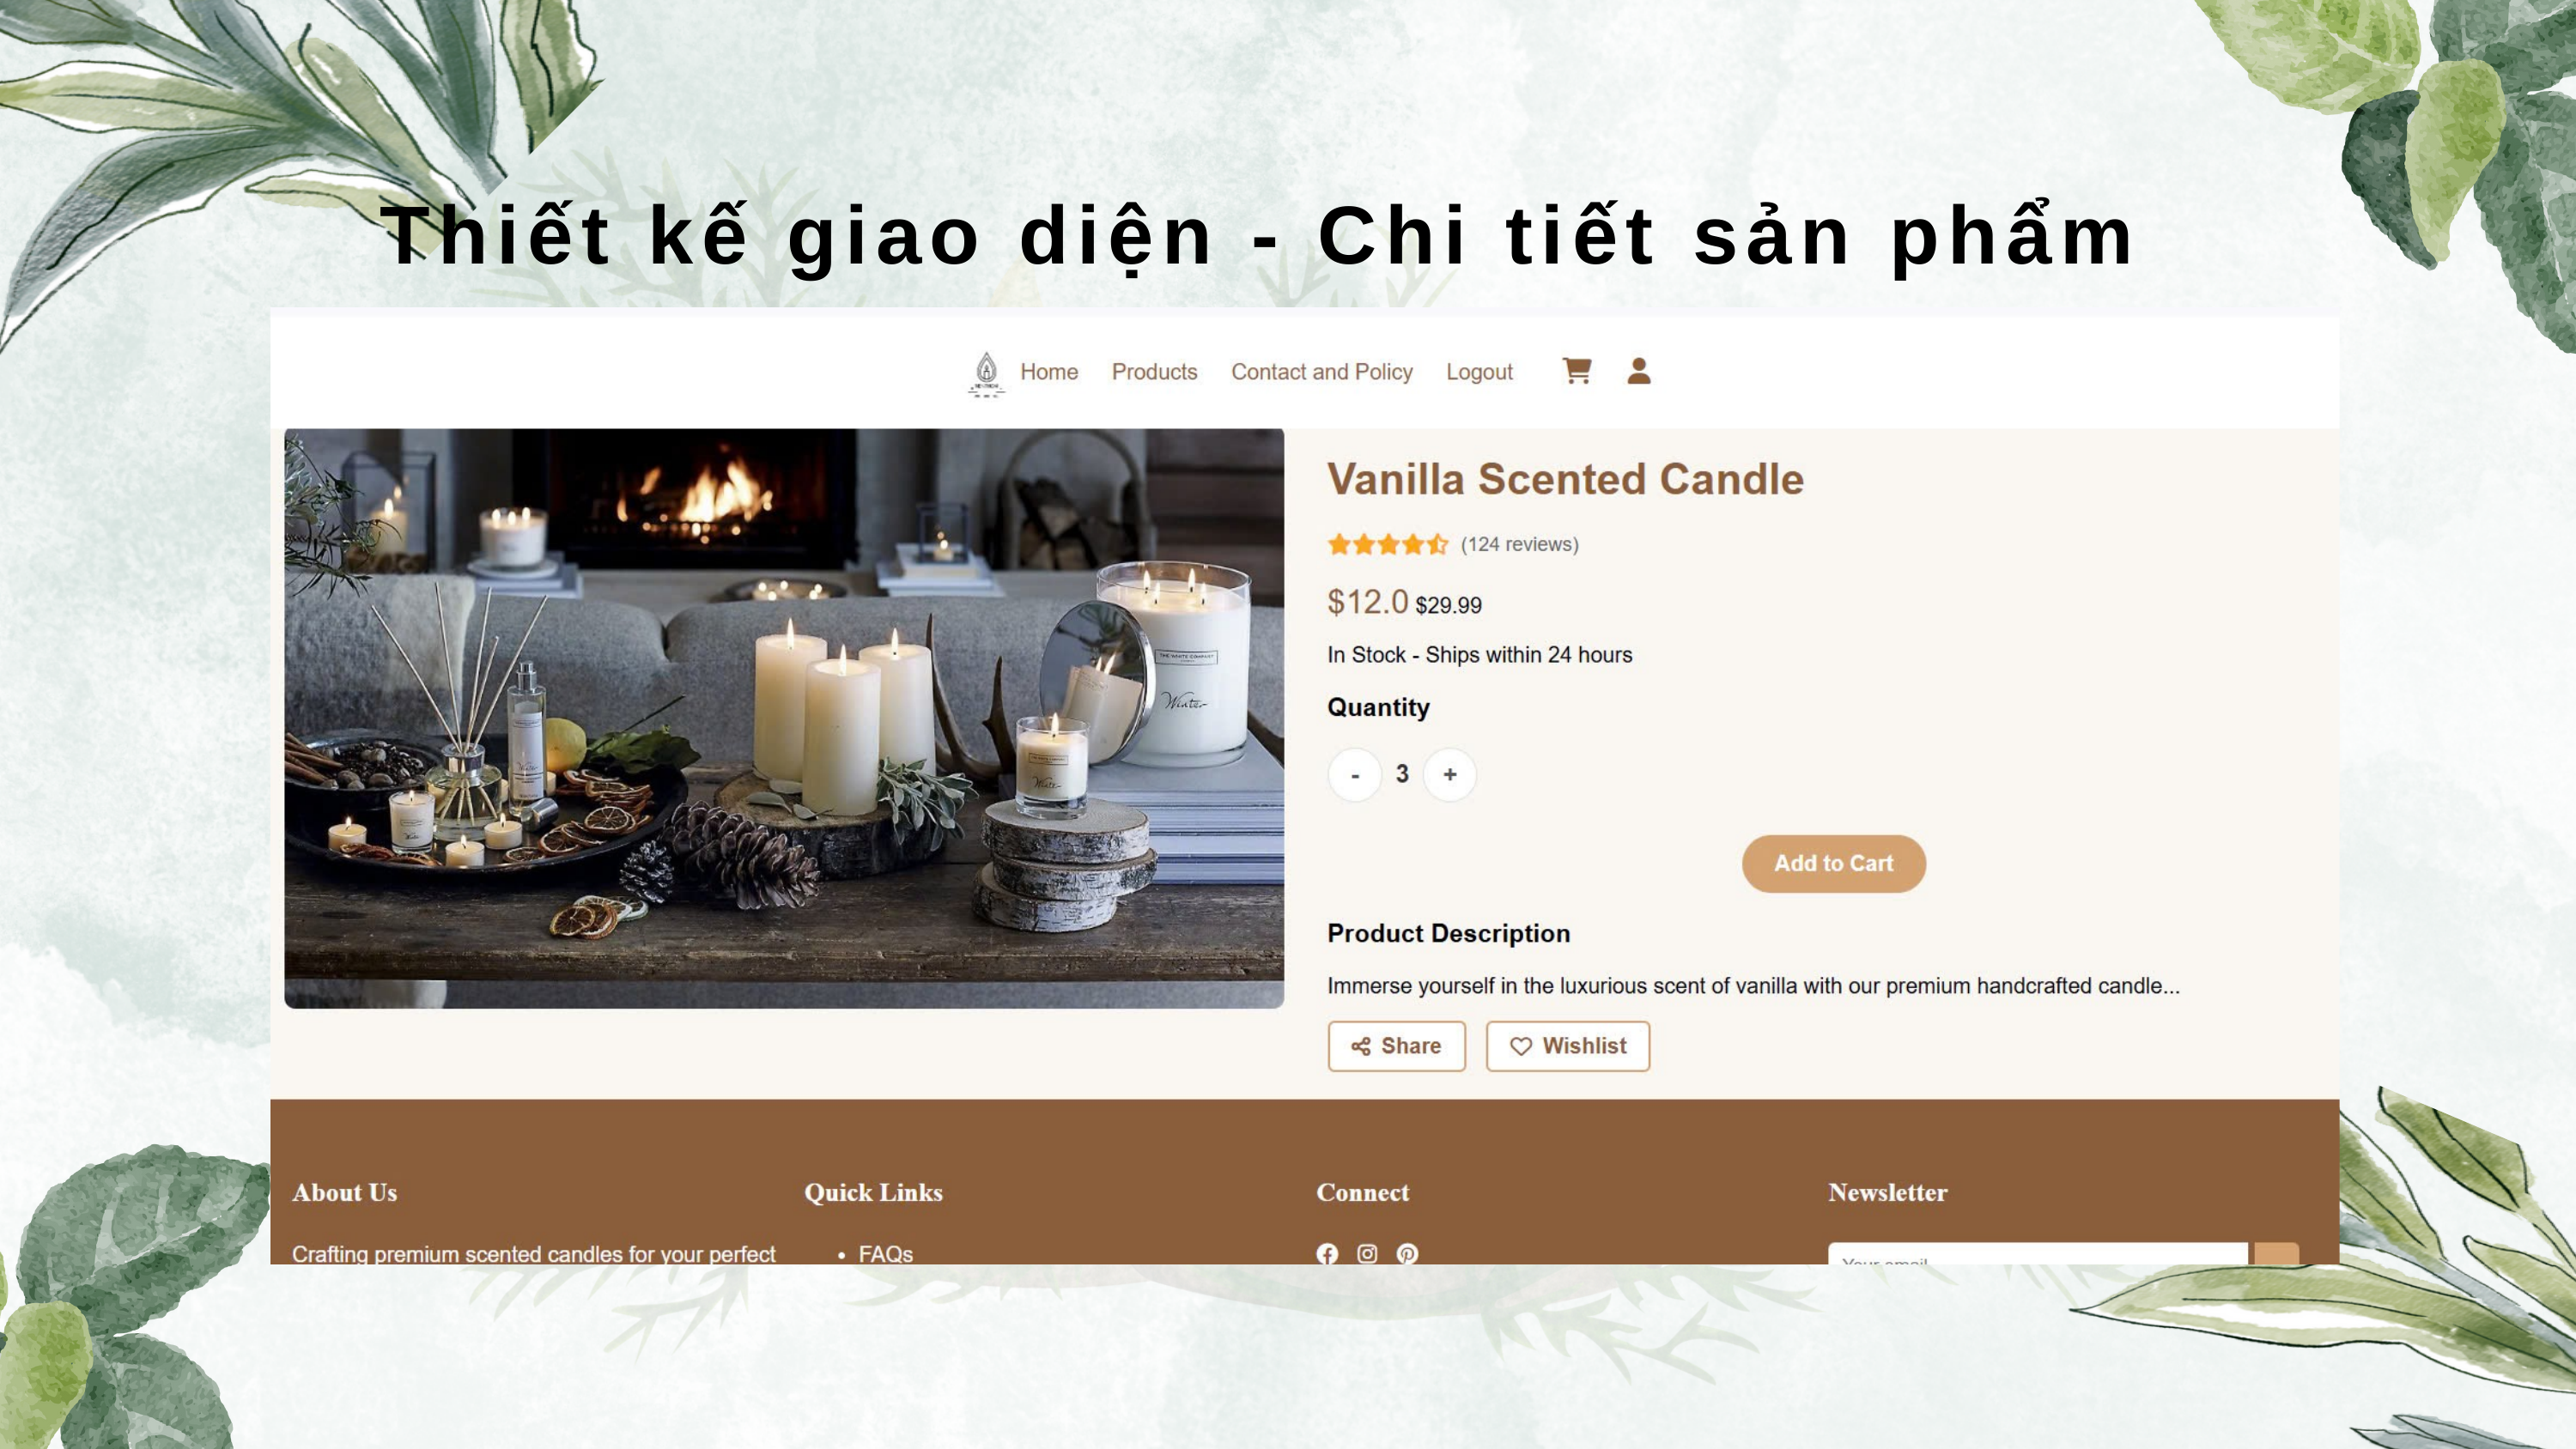

Thiết kế giao diện - Chi tiết sản phẩm